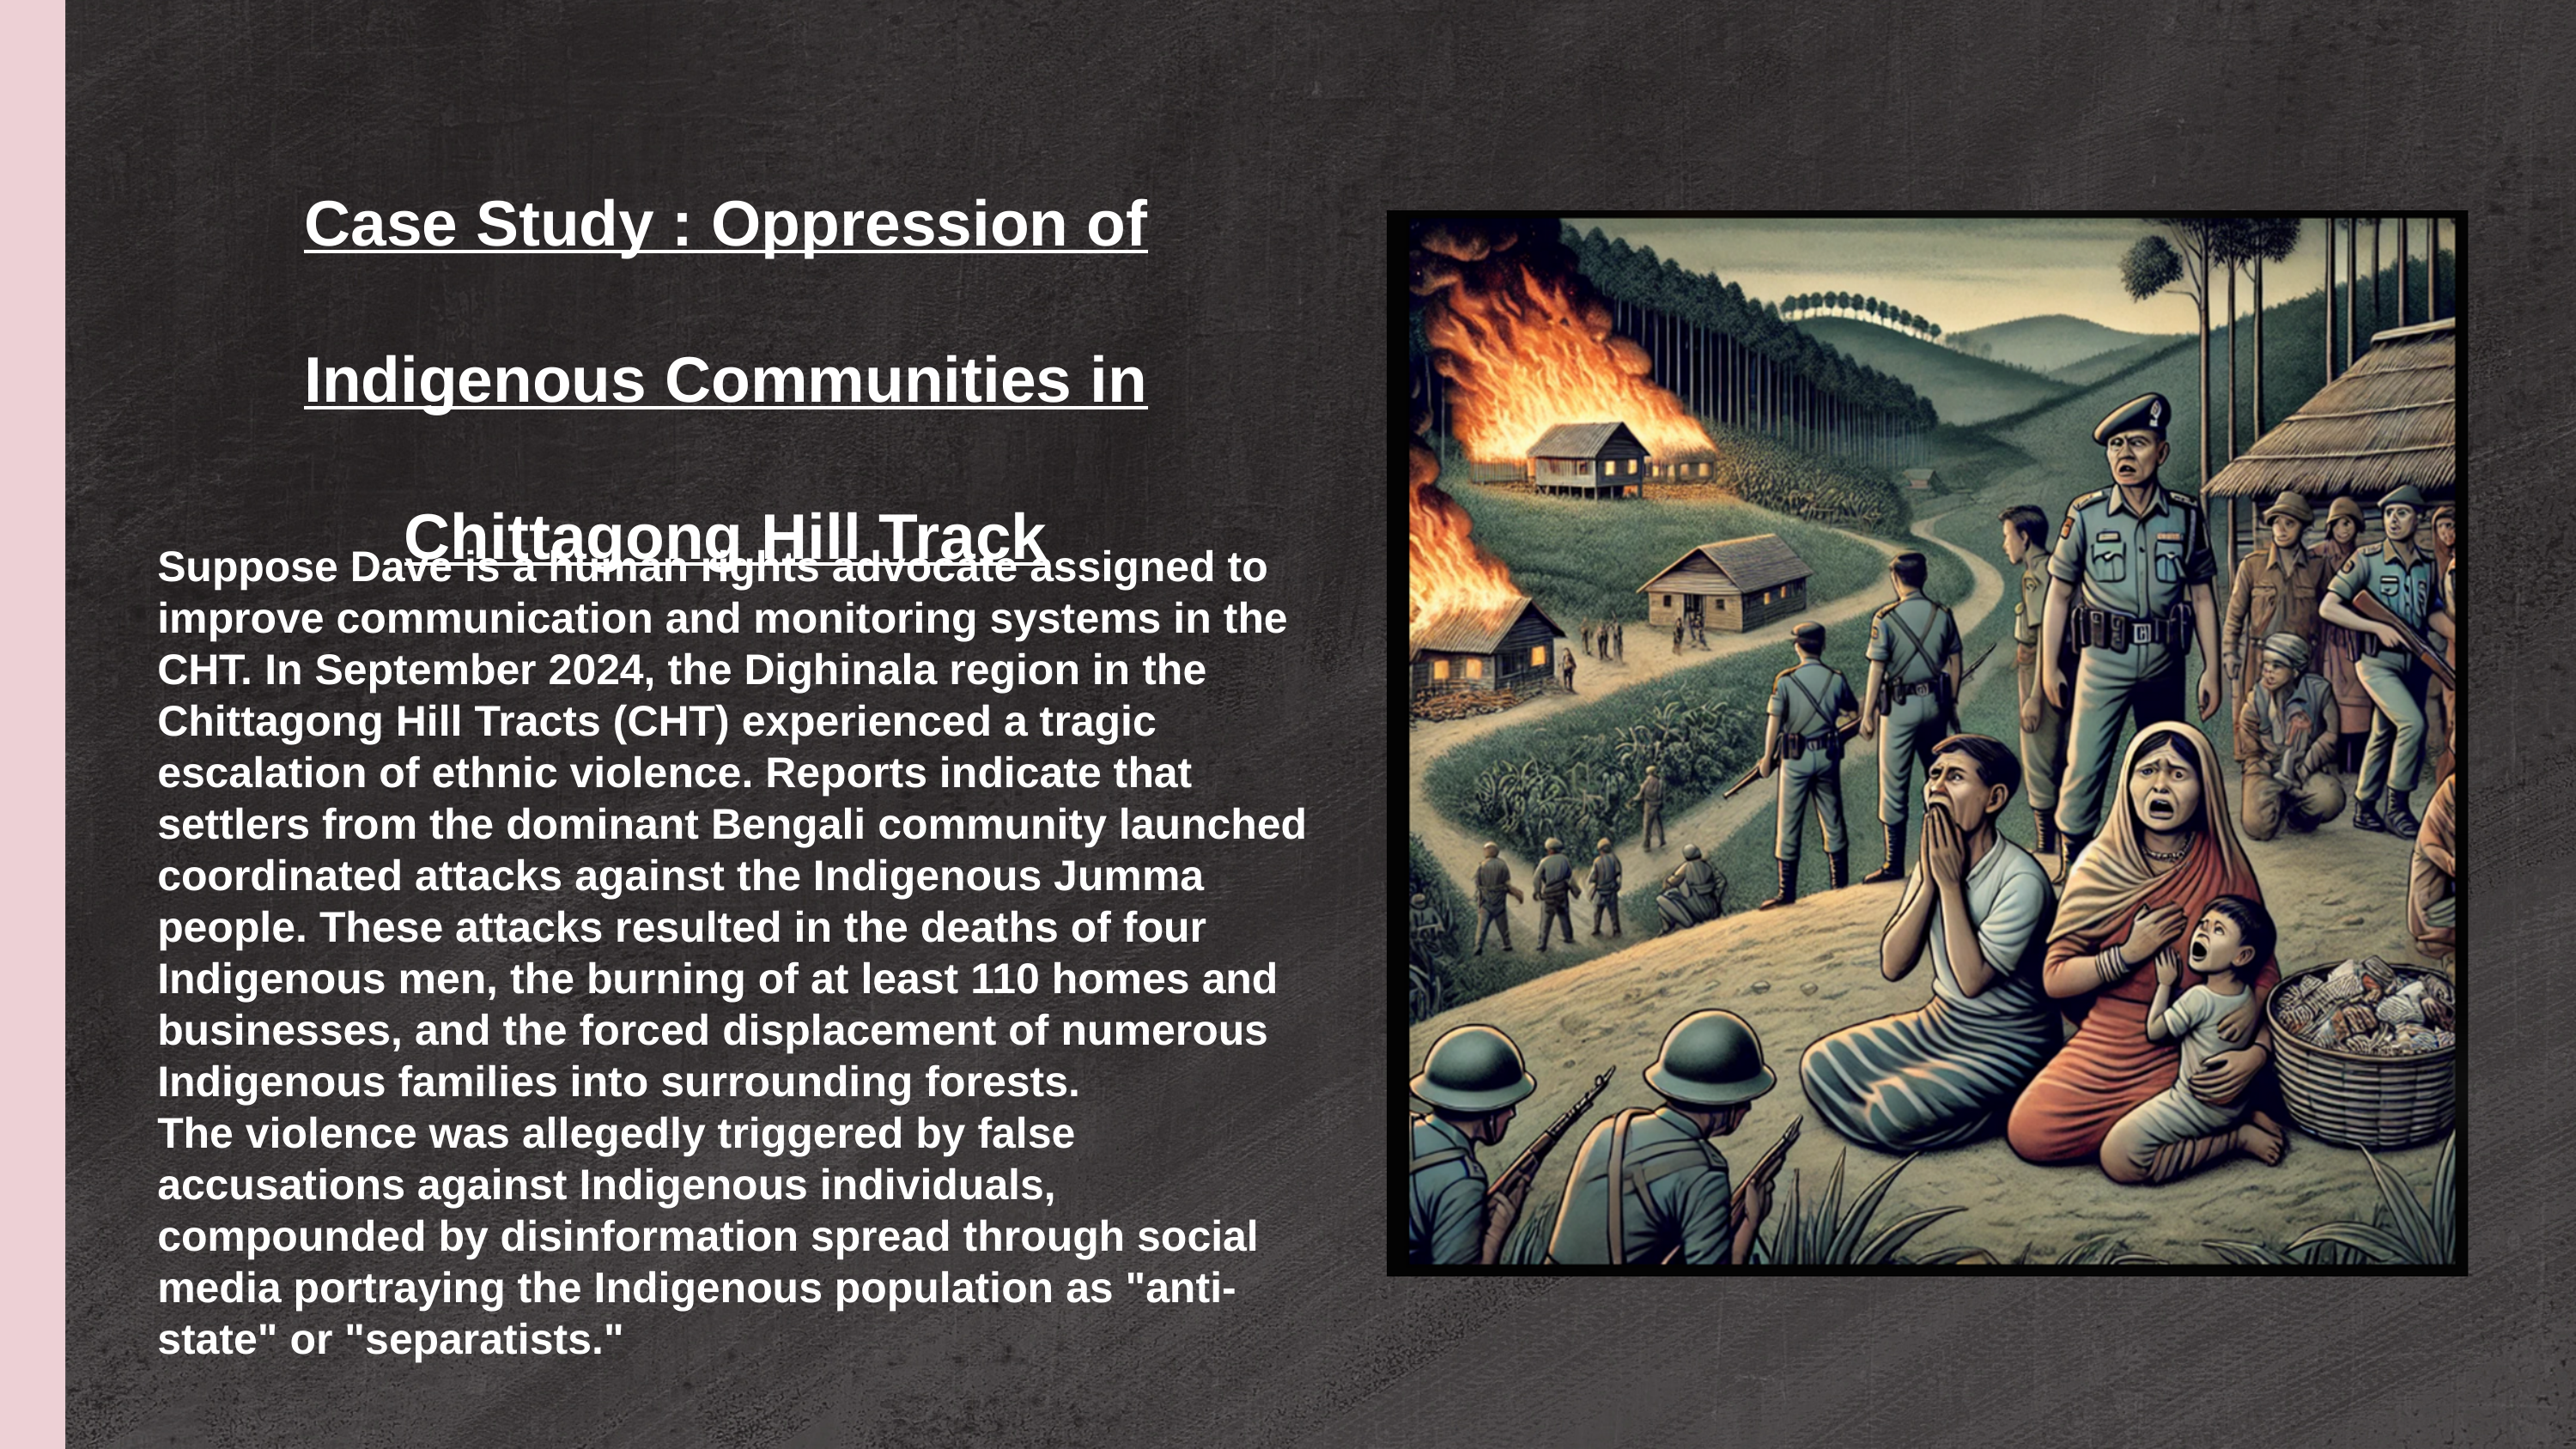

Case Study : Oppression of Indigenous Communities in Chittagong Hill Track

Suppose Dave is a human rights advocate assigned to improve communication and monitoring systems in the CHT. In September 2024, the Dighinala region in the Chittagong Hill Tracts (CHT) experienced a tragic escalation of ethnic violence. Reports indicate that settlers from the dominant Bengali community launched coordinated attacks against the Indigenous Jumma people. These attacks resulted in the deaths of four Indigenous men, the burning of at least 110 homes and businesses, and the forced displacement of numerous Indigenous families into surrounding forests.
The violence was allegedly triggered by false accusations against Indigenous individuals, compounded by disinformation spread through social media portraying the Indigenous population as "anti-state" or "separatists."